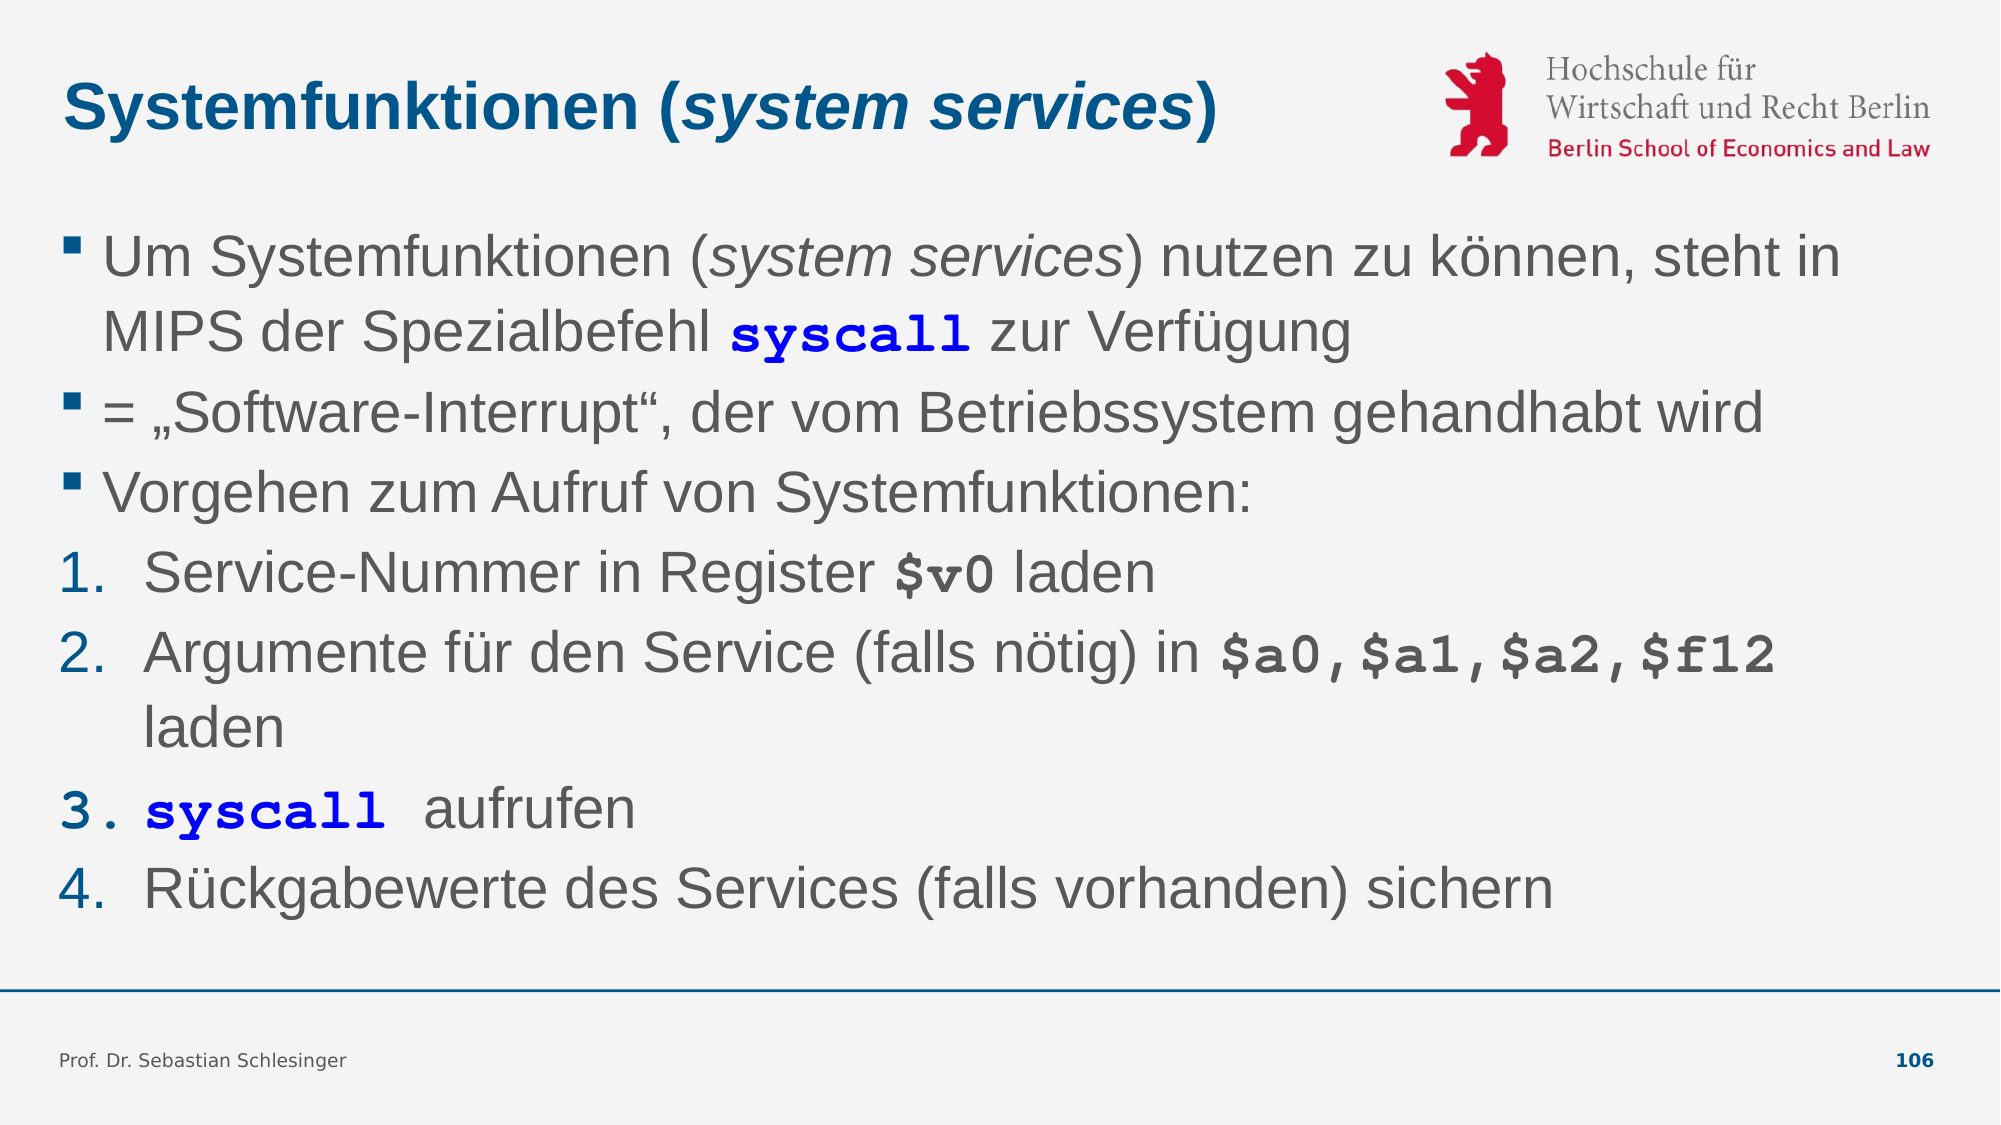

# Systemfunktionen (system services)
Um Systemfunktionen (system services) nutzen zu können, steht in MIPS der Spezialbefehl syscall zur Verfügung
= „Software-Interrupt“, der vom Betriebssystem gehandhabt wird
Vorgehen zum Aufruf von Systemfunktionen:
Service-Nummer in Register $v0 laden
Argumente für den Service (falls nötig) in $a0,$a1,$a2,$f12 laden
syscall aufrufen
Rückgabewerte des Services (falls vorhanden) sichern
Prof. Dr. Sebastian Schlesinger
106